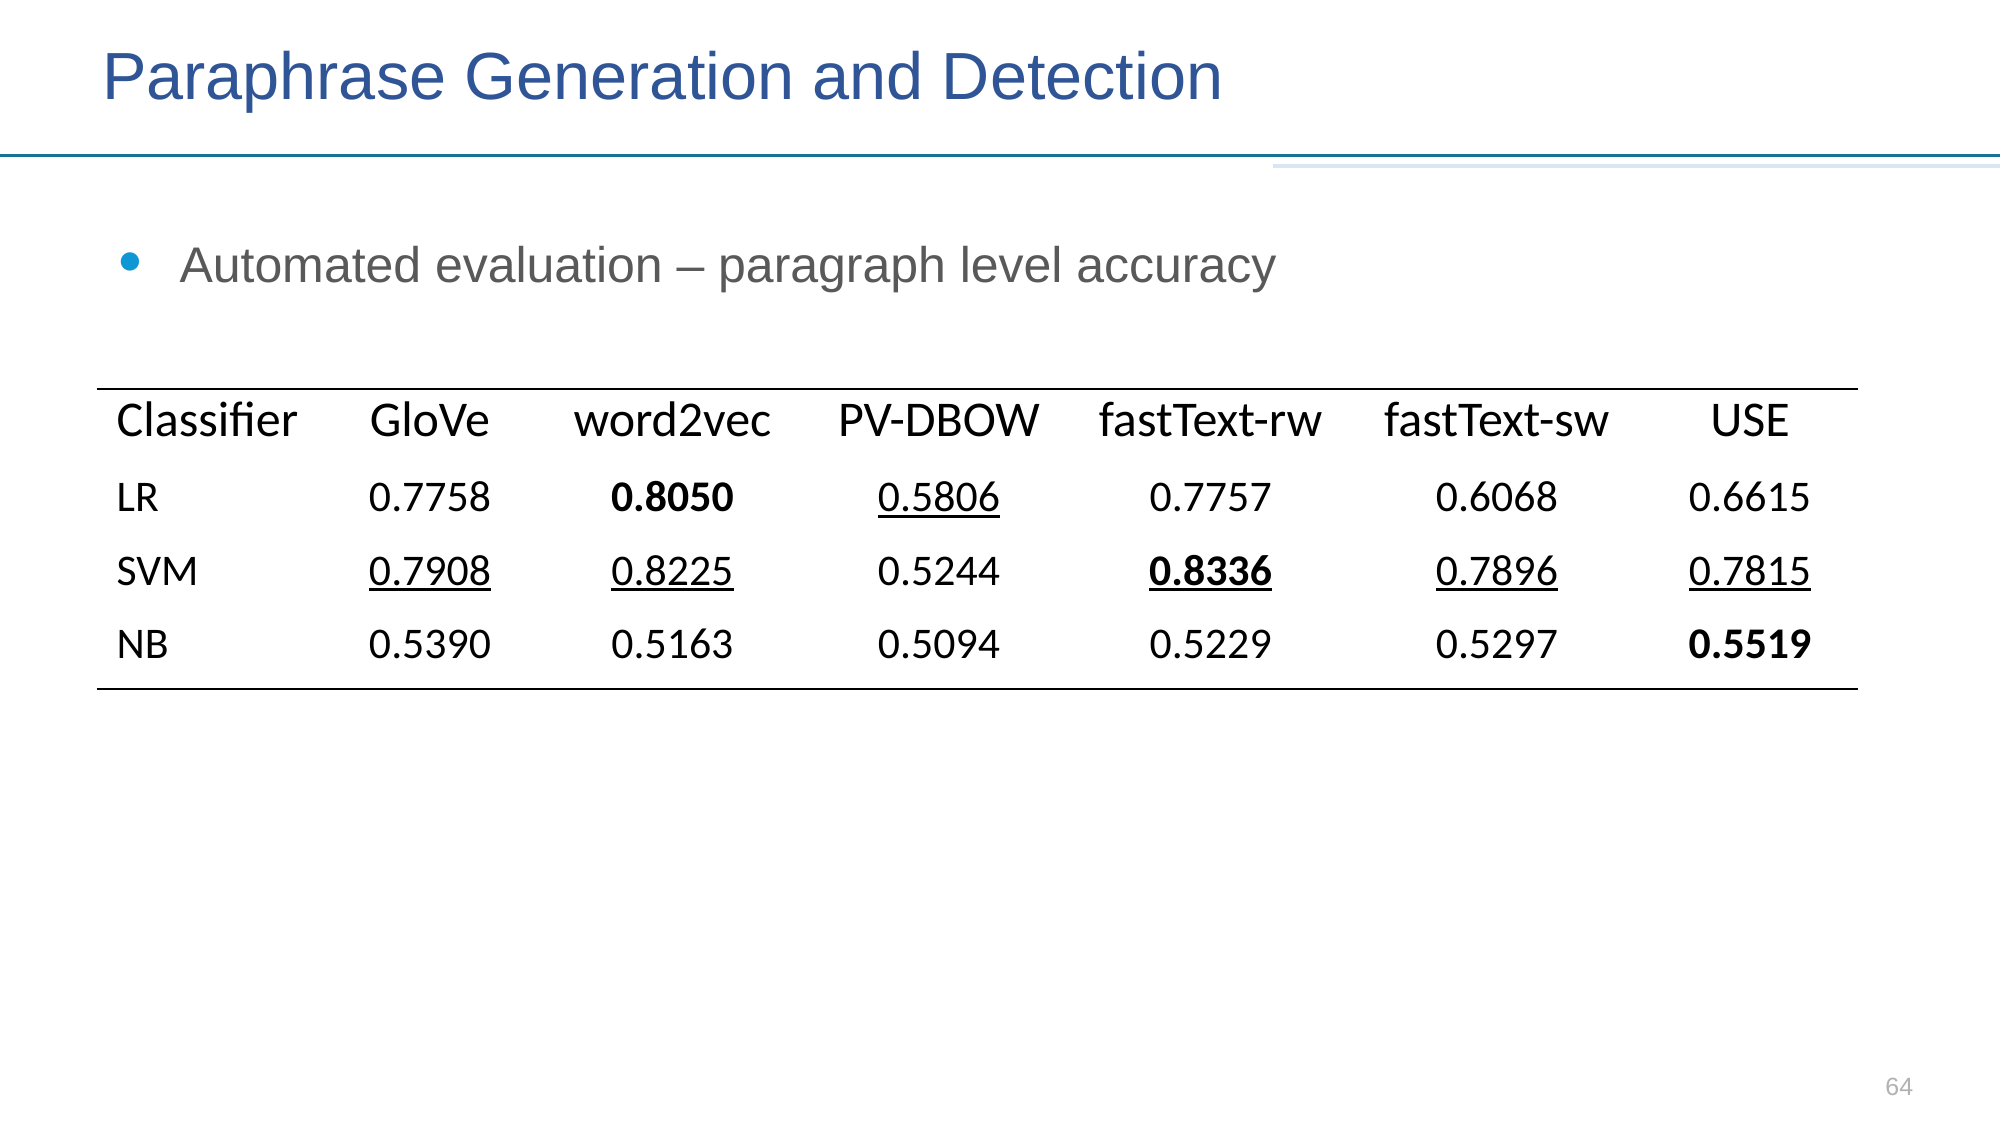

# Paraphrase Generation and Detection
Automated evaluation – paragraph level accuracy

| Classifier | GloVe | word2vec | PV-DBOW | fastText-rw | fastText-sw | USE |
| --- | --- | --- | --- | --- | --- | --- |
| LR | 0.7758 | 0.8050 | 0.5806 | 0.7757 | 0.6068 | 0.6615 |
| SVM | 0.7908 | 0.8225 | 0.5244 | 0.8336 | 0.7896 | 0.7815 |
| NB | 0.5390 | 0.5163 | 0.5094 | 0.5229 | 0.5297 | 0.5519 |
64